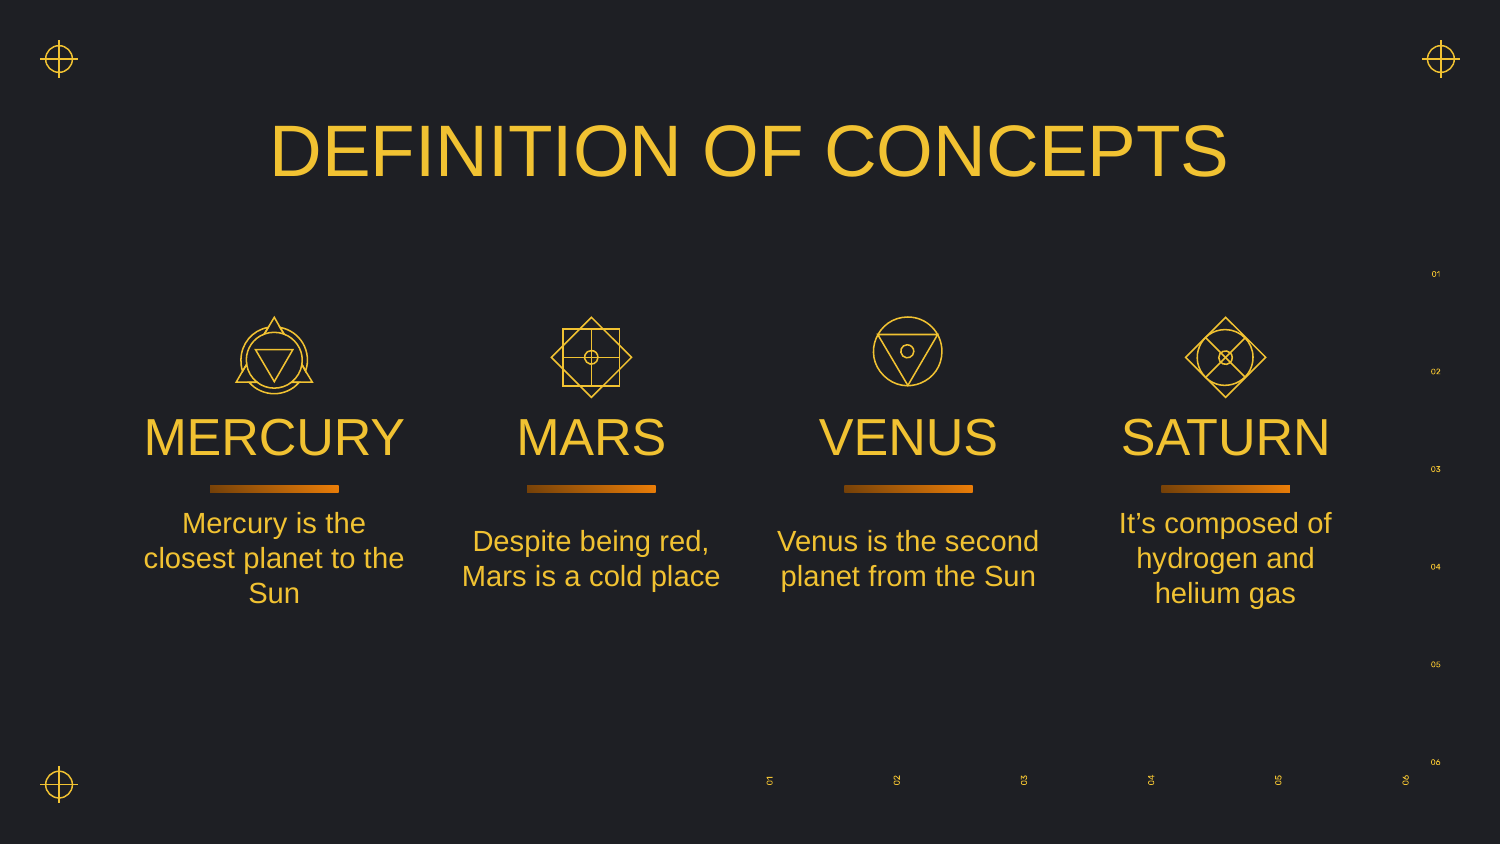

# DEFINITION OF CONCEPTS

MARS
VENUS
SATURN
MERCURY

Mercury is the closest planet to the Sun
Despite being red, Mars is a cold place
Venus is the second planet from the Sun
It’s composed of hydrogen and helium gas